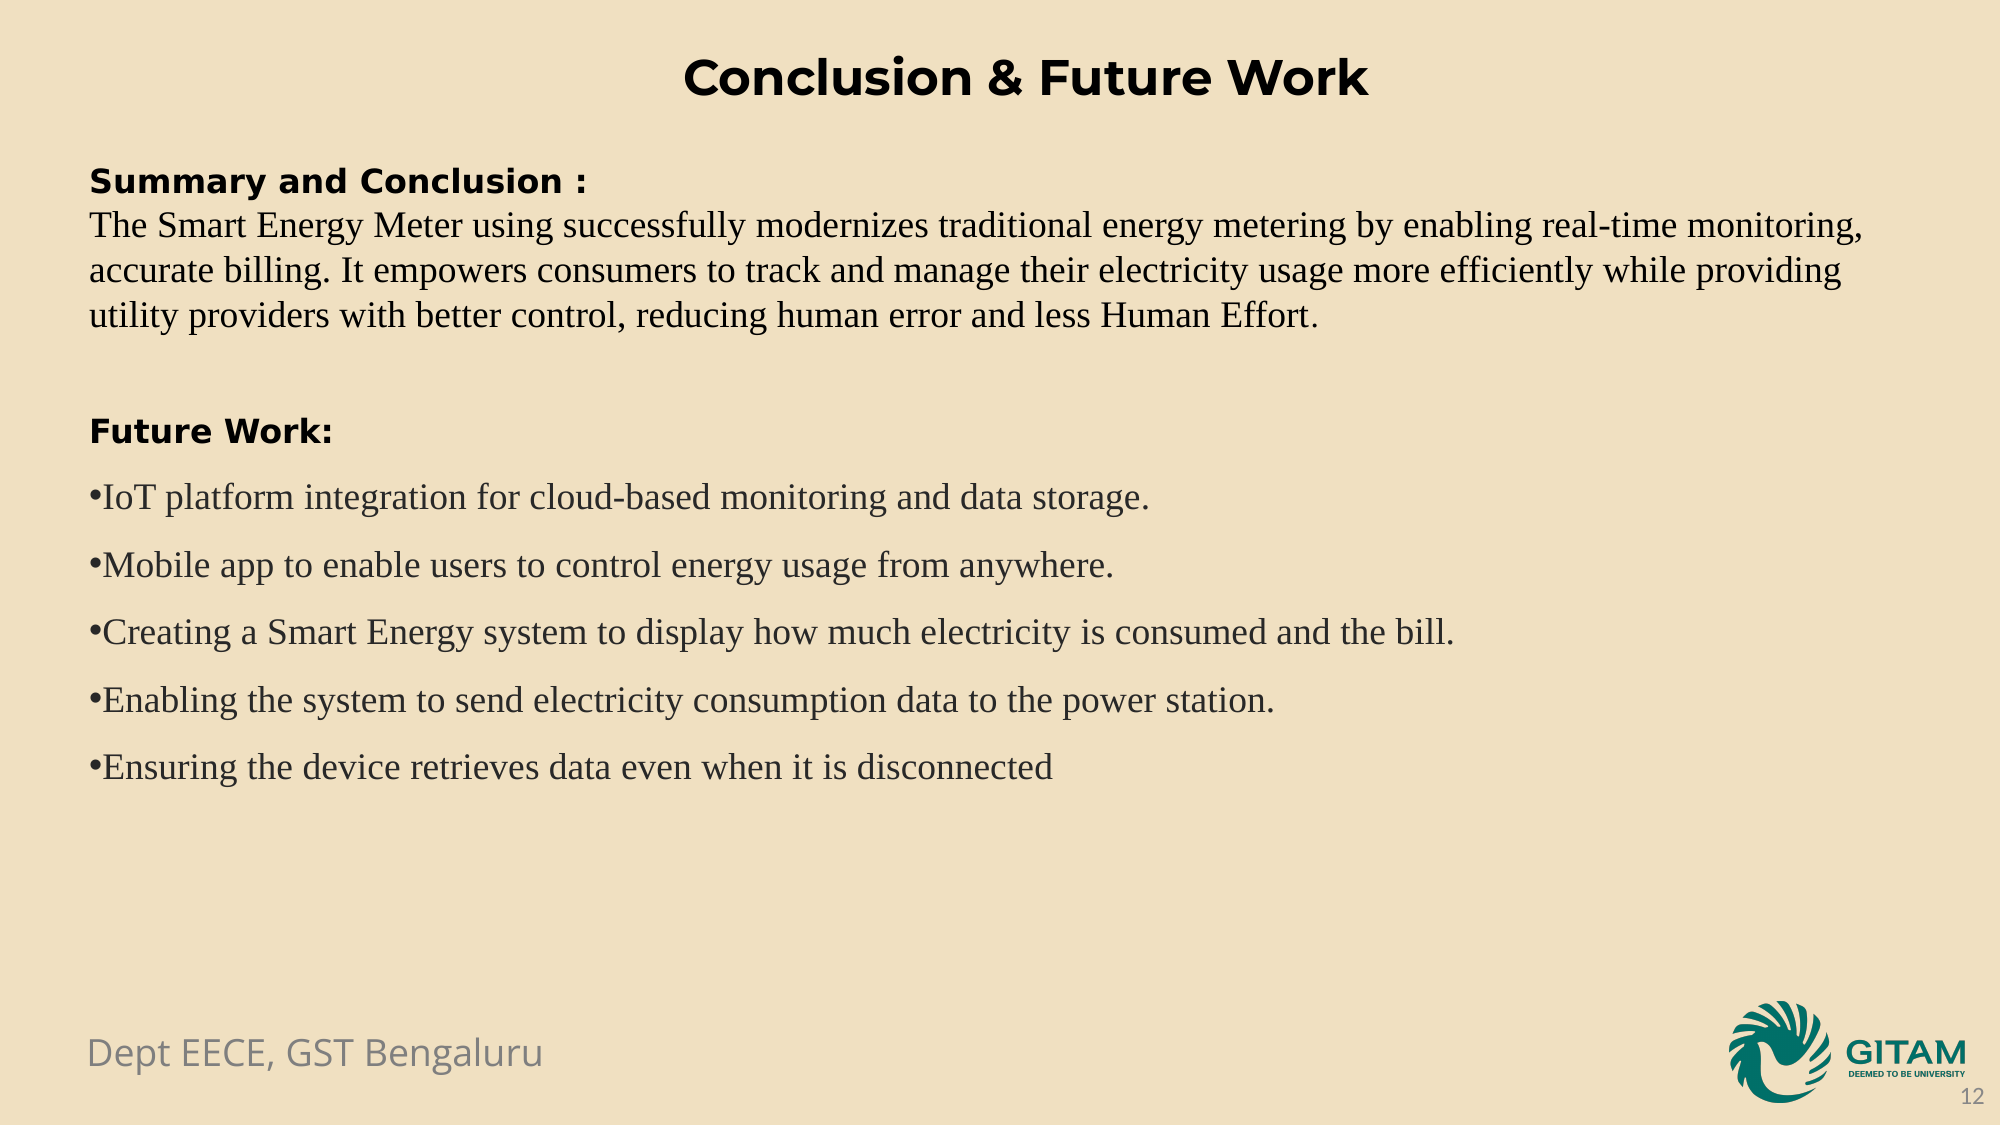

Conclusion & Future Work
Summary and Conclusion :
The Smart Energy Meter using successfully modernizes traditional energy metering by enabling real-time monitoring, accurate billing. It empowers consumers to track and manage their electricity usage more efficiently while providing utility providers with better control, reducing human error and less Human Effort.

Future Work:
IoT platform integration for cloud-based monitoring and data storage.
Mobile app to enable users to control energy usage from anywhere.
Creating a Smart Energy system to display how much electricity is consumed and the bill.
Enabling the system to send electricity consumption data to the power station.
Ensuring the device retrieves data even when it is disconnected

12